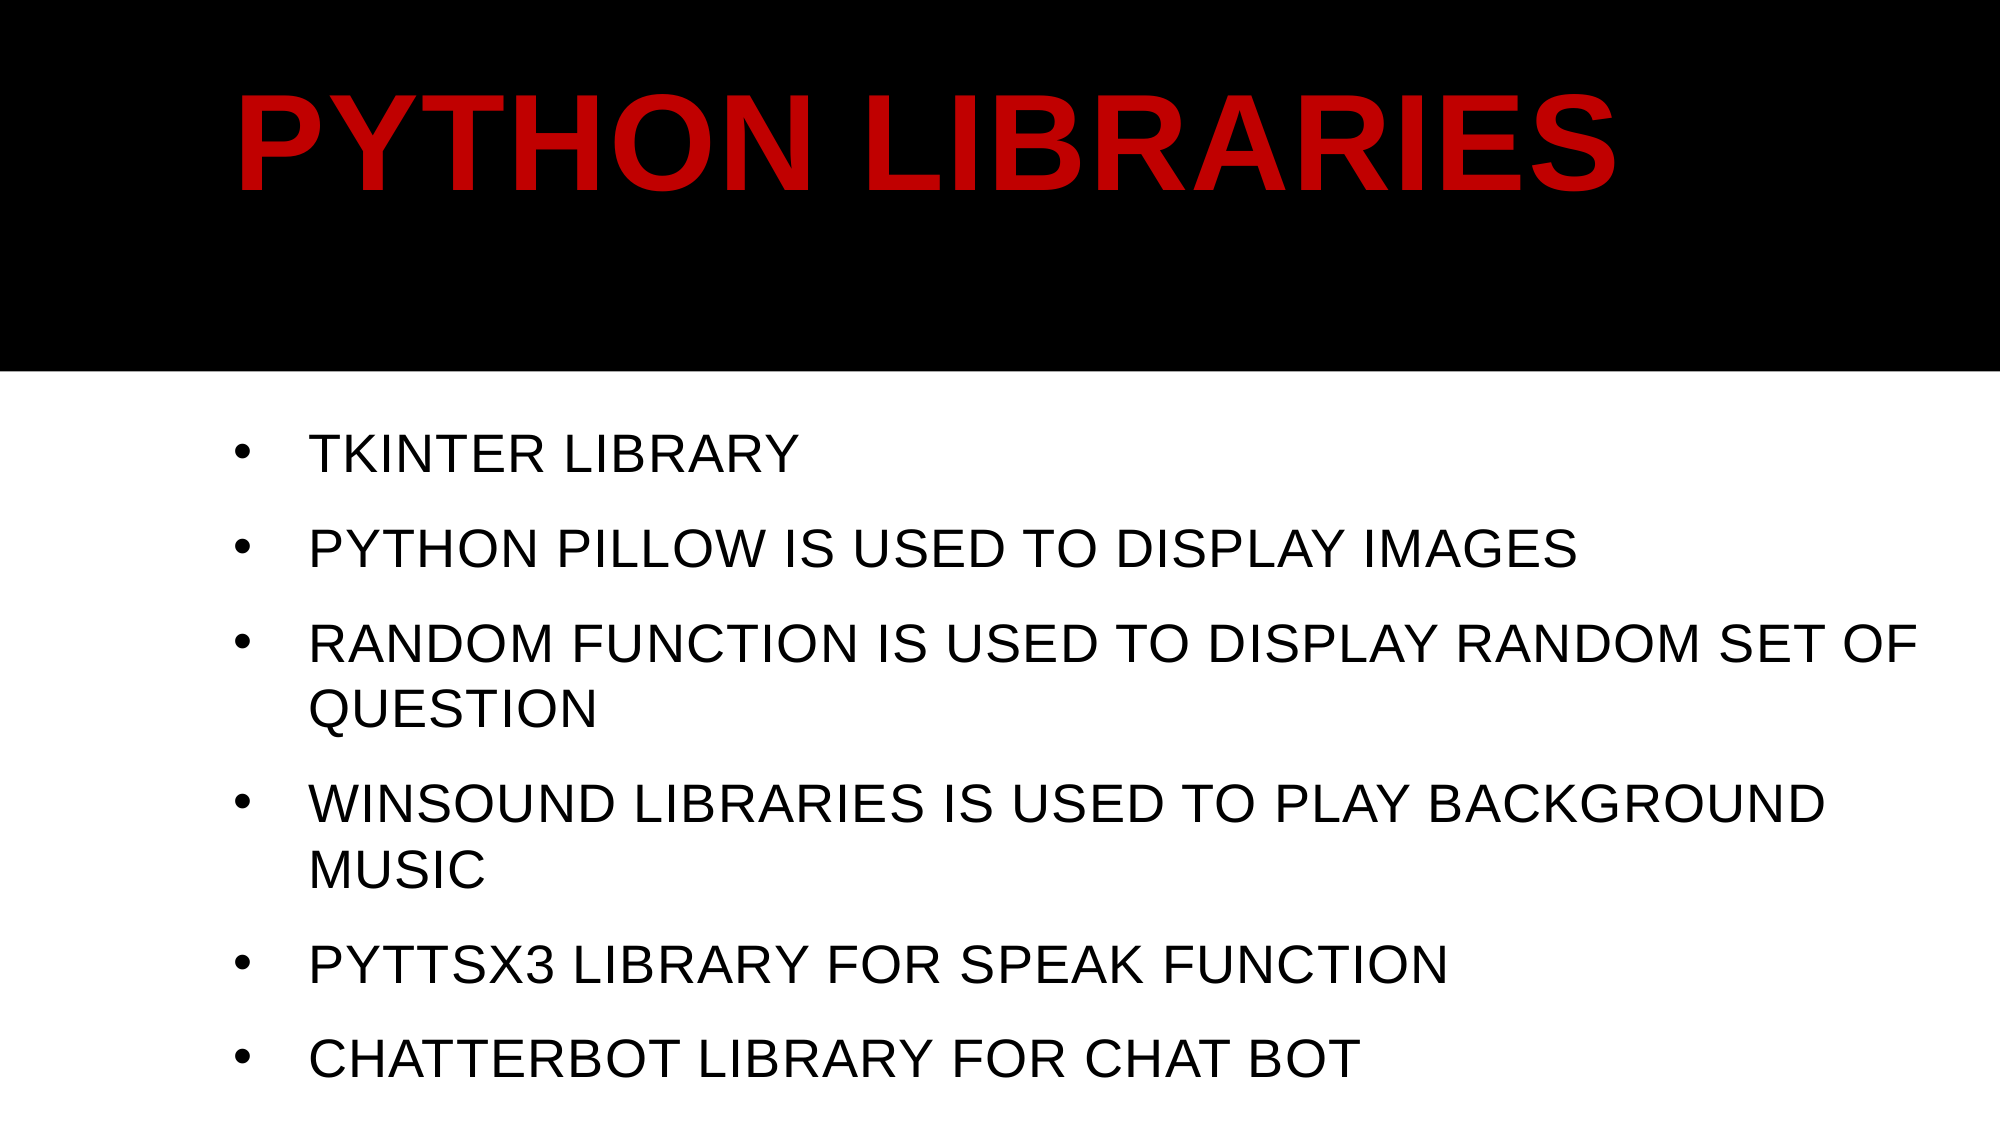

# PYTHON LIBRARIES
TKINTER LIBRARY
PYTHON PILLOW IS USED TO DISPLAY IMAGES
RANDOM FUNCTION IS USED TO DISPLAY RANDOM SET OF QUESTION
WINSOUND LIBRARIES IS USED TO PLAY BACKGROUND MUSIC
PYTTSX3 LIBRARY FOR SPEAK FUNCTION
CHATTERBOT LIBRARY FOR CHAT BOT